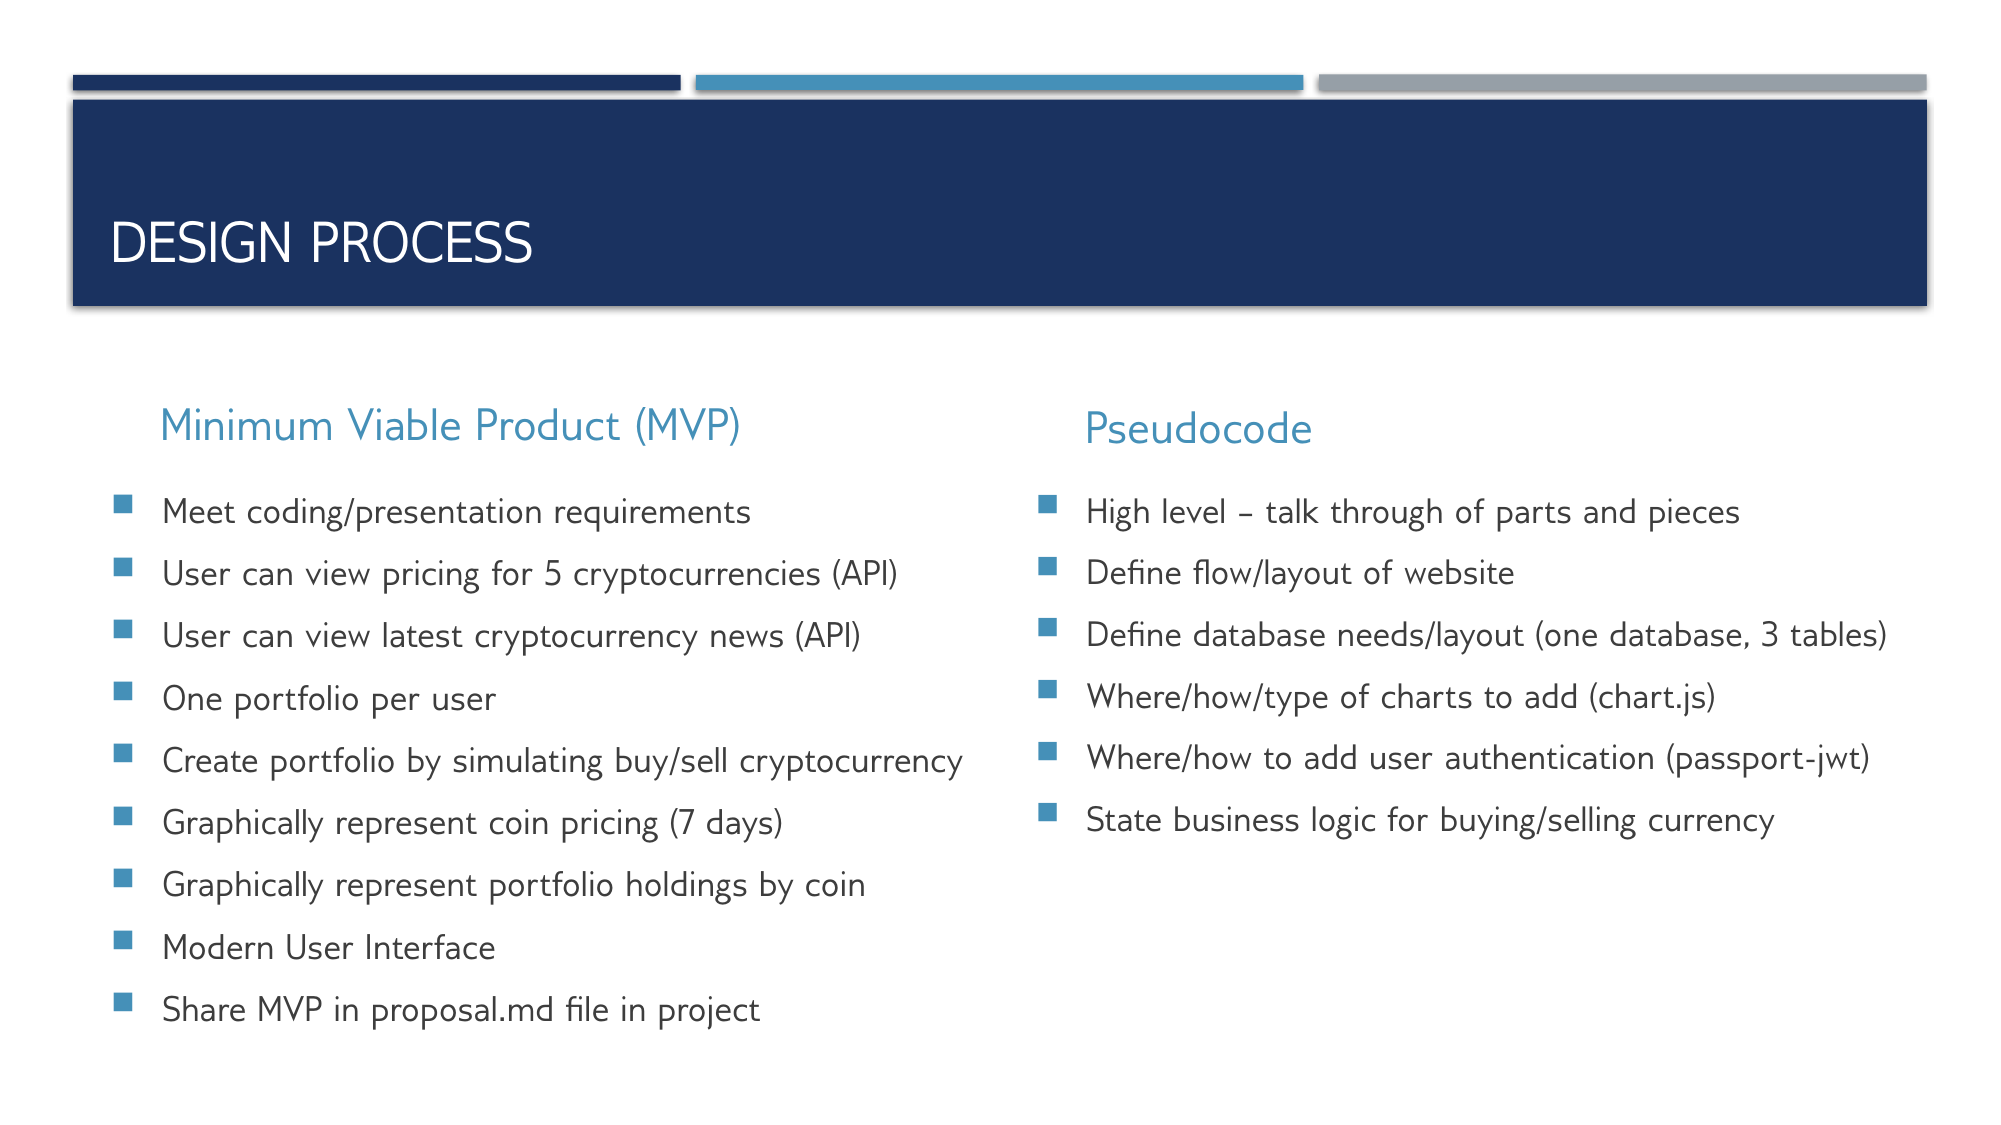

# Design Process
Minimum Viable Product (MVP)
Pseudocode
Meet coding/presentation requirements
User can view pricing for 5 cryptocurrencies (API)
User can view latest cryptocurrency news (API)
One portfolio per user
Create portfolio by simulating buy/sell cryptocurrency
Graphically represent coin pricing (7 days)
Graphically represent portfolio holdings by coin
Modern User Interface
Share MVP in proposal.md file in project
High level – talk through of parts and pieces
Define flow/layout of website
Define database needs/layout (one database, 3 tables)
Where/how/type of charts to add (chart.js)
Where/how to add user authentication (passport-jwt)
State business logic for buying/selling currency